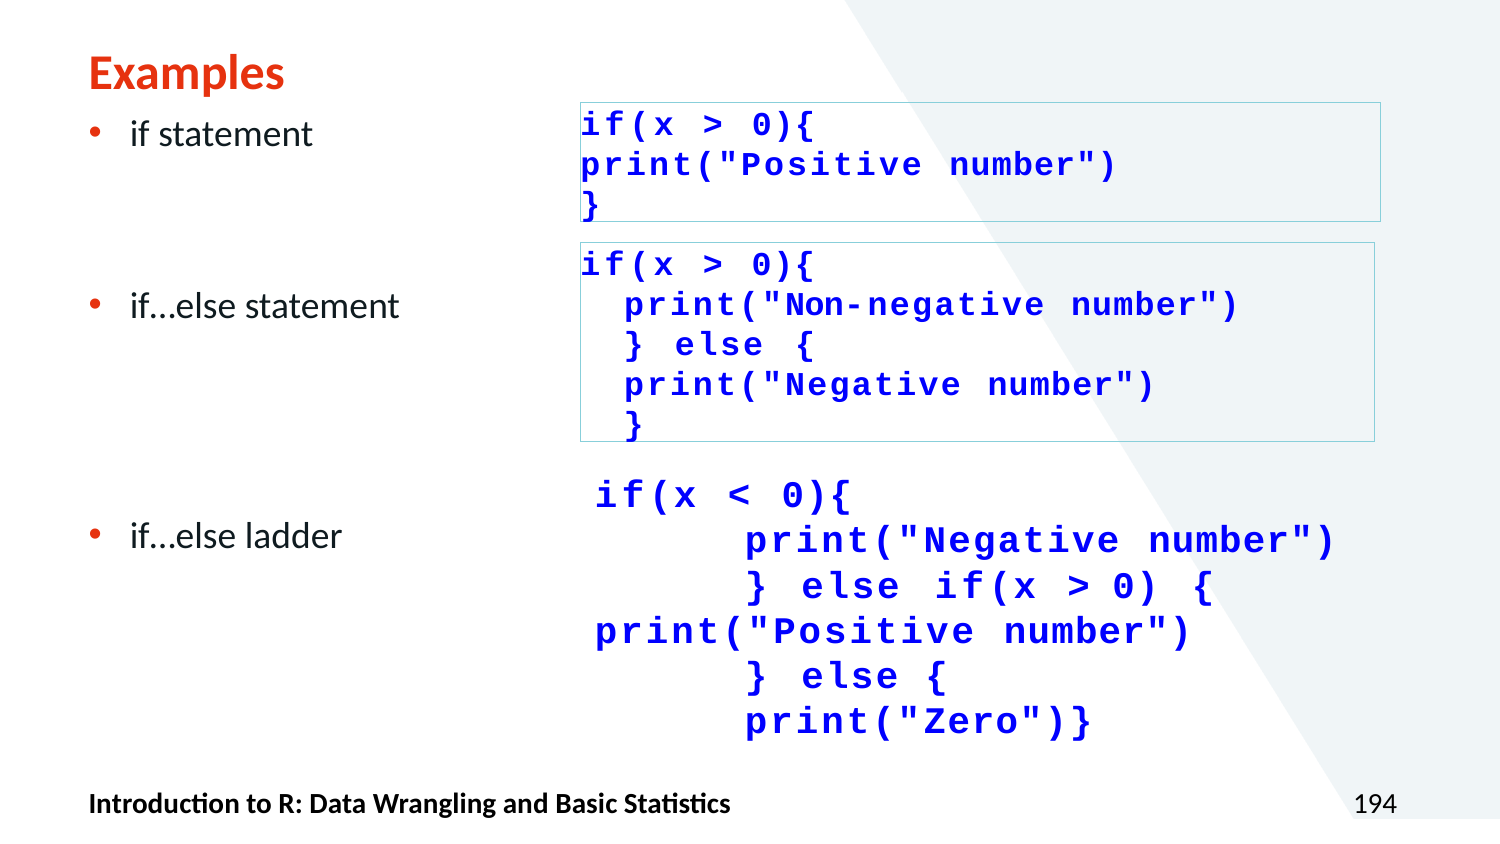

# Examples
if(x > 0){
print("Positive number")
}
if statement

if…else statement

if…else ladder

if(x > 0){
print("Non-negative number")
} else {
print("Negative number")
}
if(x < 0){
	print("Negative number")
	} else if(x > 0) { 	print("Positive number")
	} else {
	print("Zero")}
Introduction to R: Data Wrangling and Basic Statistics
194